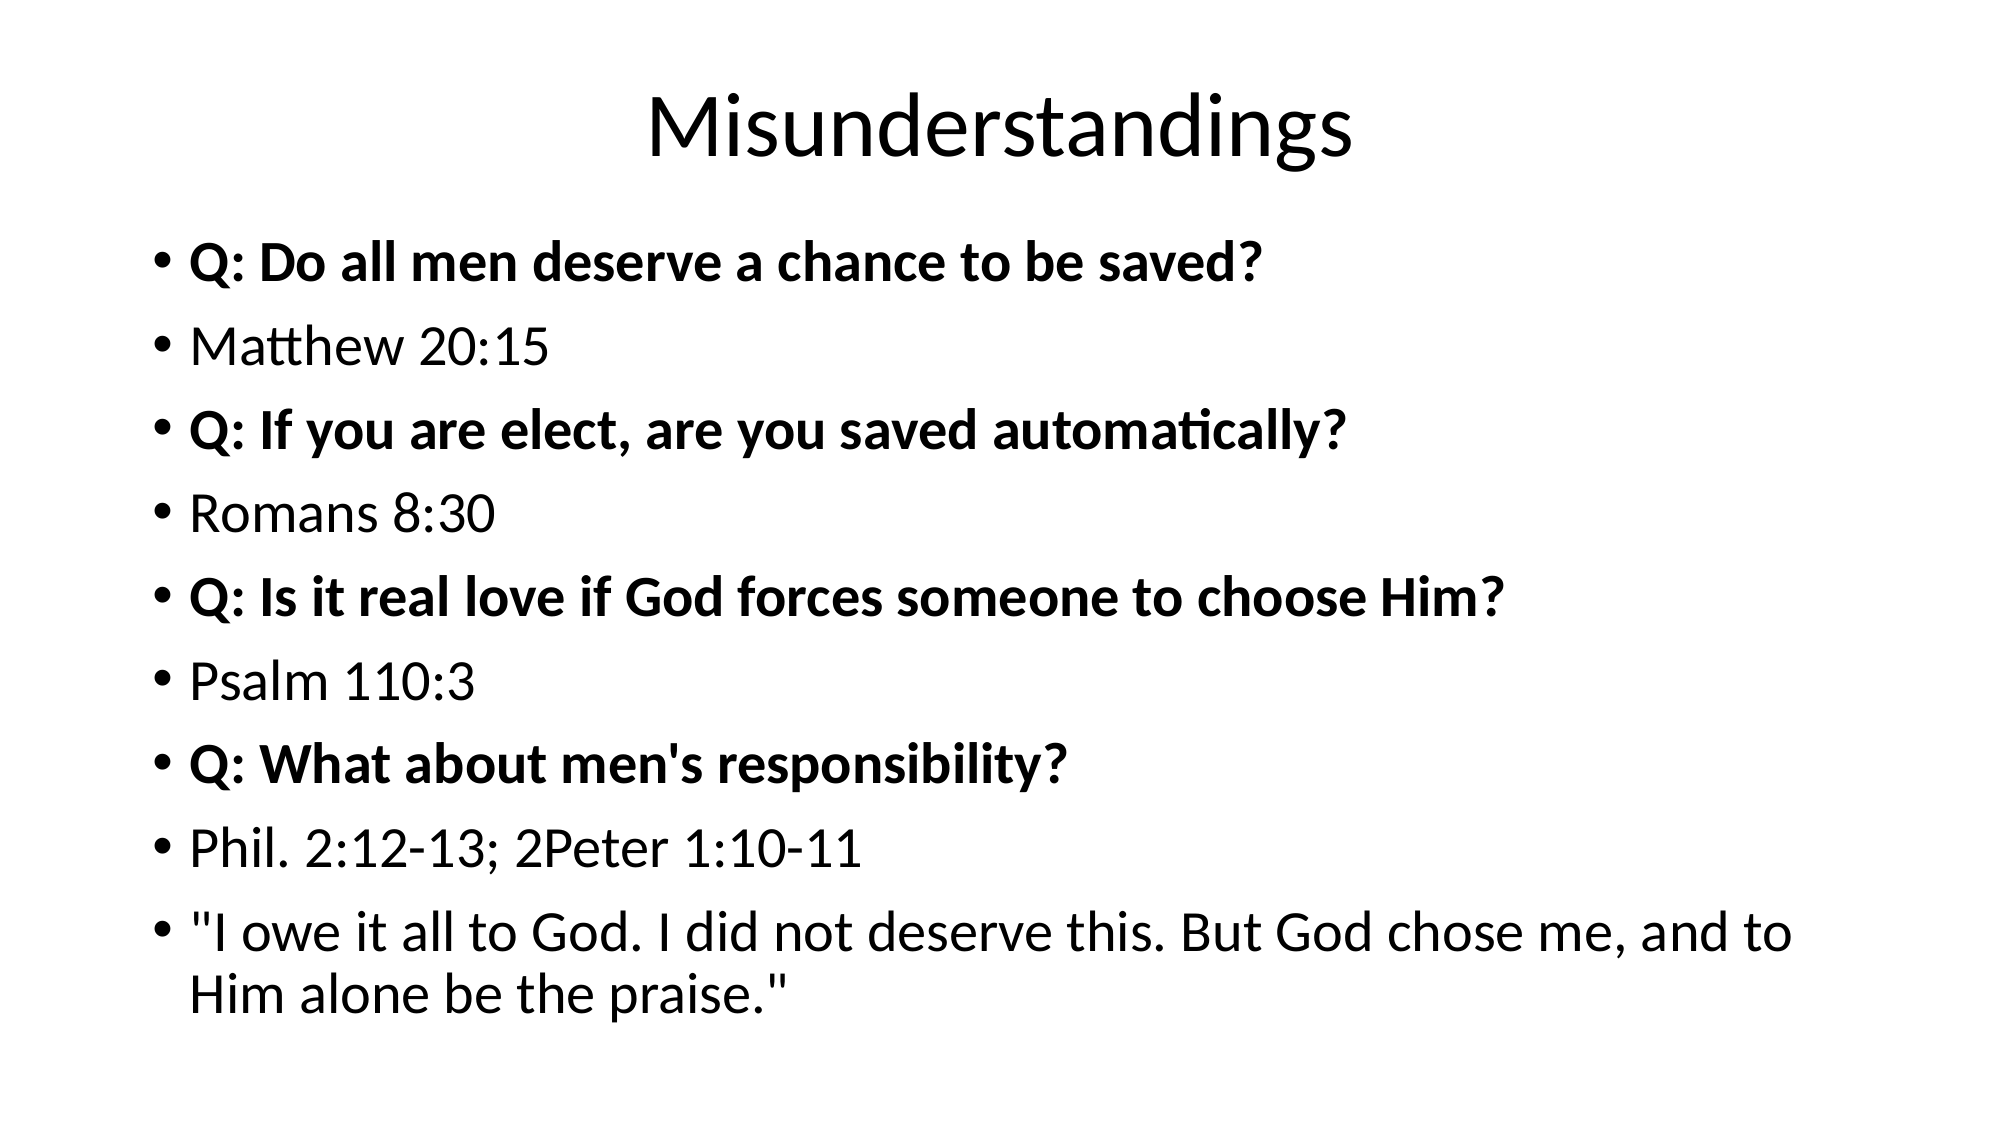

# Misunderstandings
Q: Do all men deserve a chance to be saved?
Matthew 20:15
Q: If you are elect, are you saved automatically?
Romans 8:30
Q: Is it real love if God forces someone to choose Him?
Psalm 110:3
Q: What about men's responsibility?
Phil. 2:12-13; 2Peter 1:10-11
"I owe it all to God. I did not deserve this. But God chose me, and to Him alone be the praise."